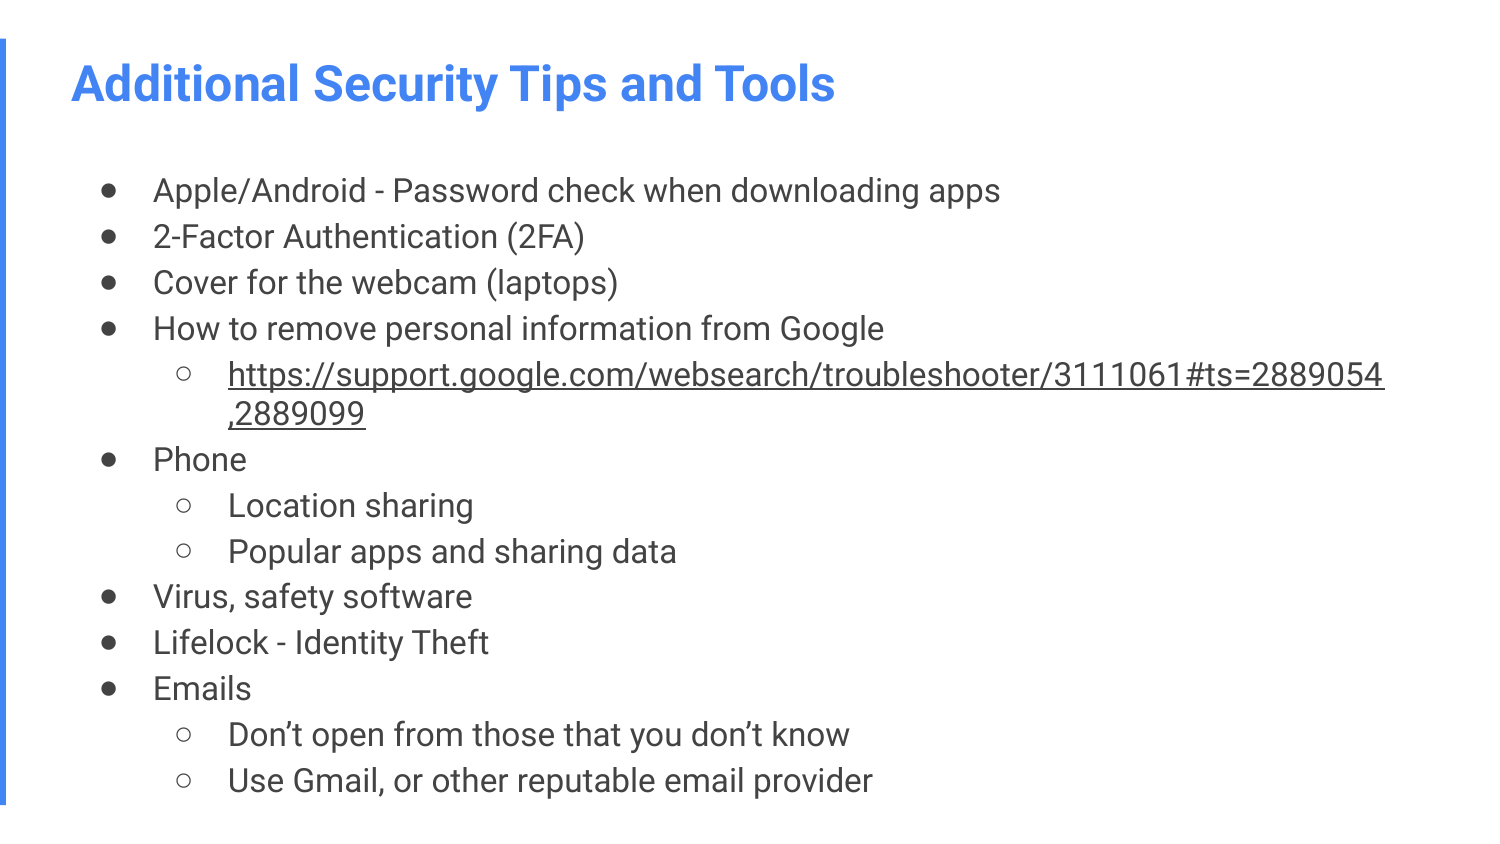

# Additional Security Tips and Tools
Apple/Android - Password check when downloading apps
2-Factor Authentication (2FA)
Cover for the webcam (laptops)
How to remove personal information from Google
https://support.google.com/websearch/troubleshooter/3111061#ts=2889054,2889099
Phone
Location sharing
Popular apps and sharing data
Virus, safety software
Lifelock - Identity Theft
Emails
Don’t open from those that you don’t know
Use Gmail, or other reputable email provider